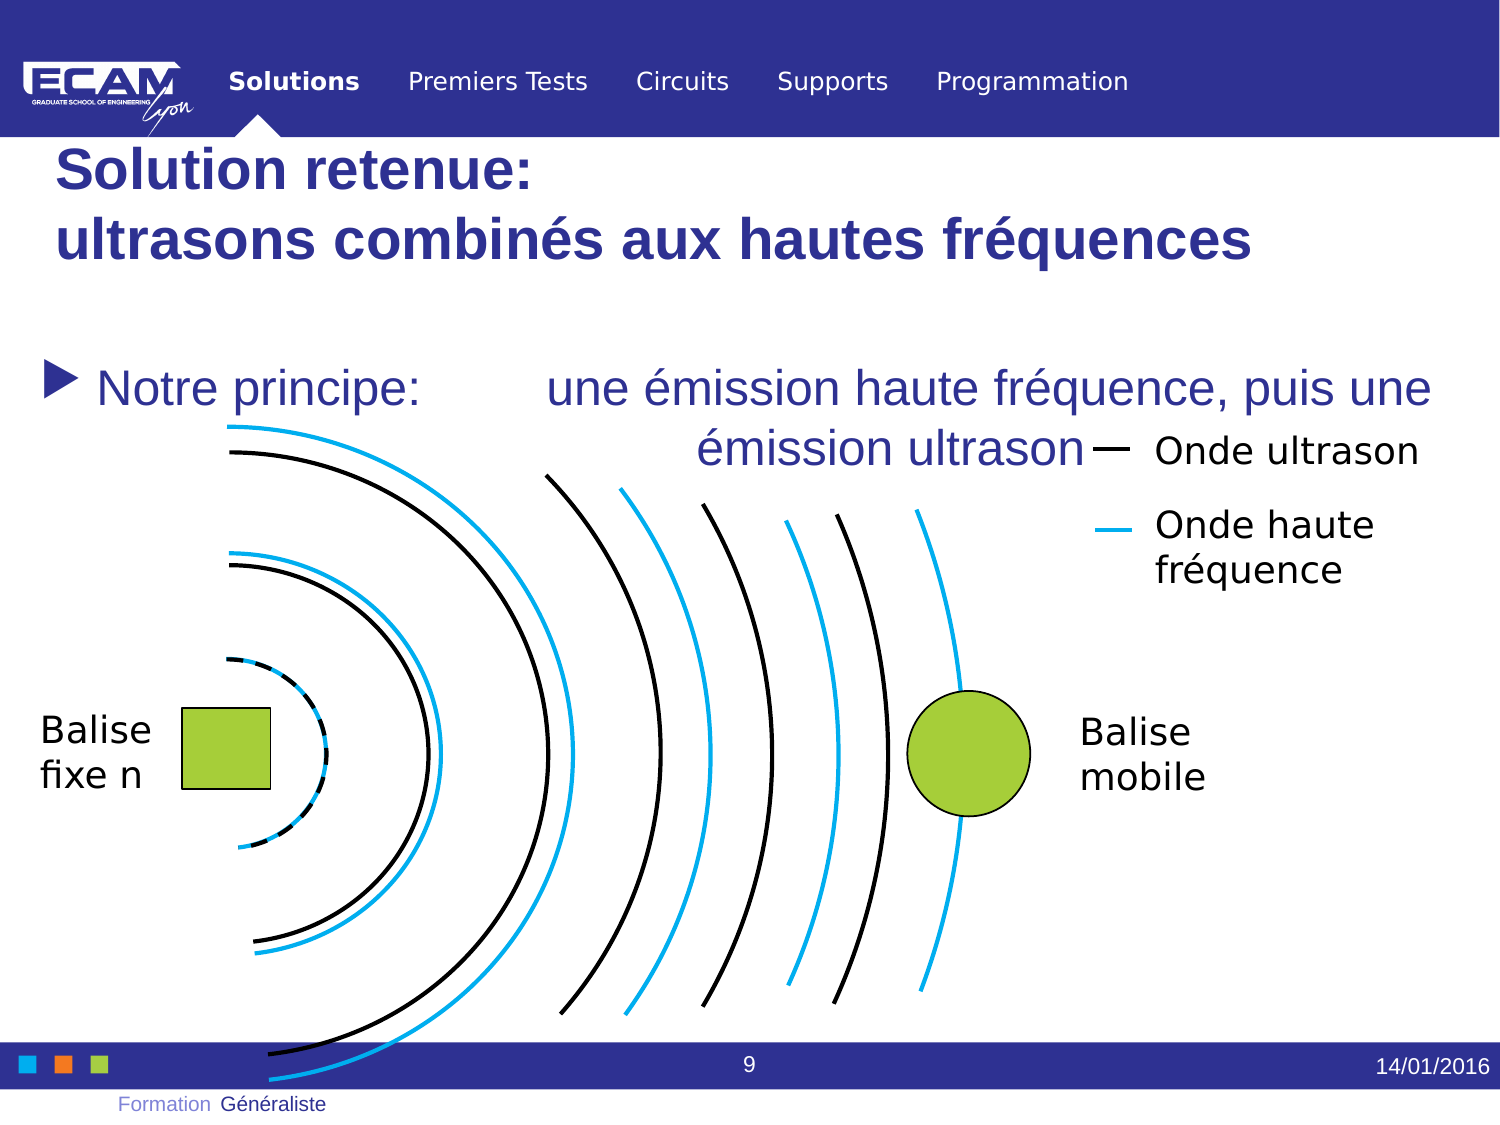

# Solution retenue: ultrasons combinés aux hautes fréquences

Notre principe: 	une émission haute fréquence, puis une 				émission ultrason

Onde ultrason
Onde haute fréquence

Balise fixe n

Balise mobile
9
14/01/2016